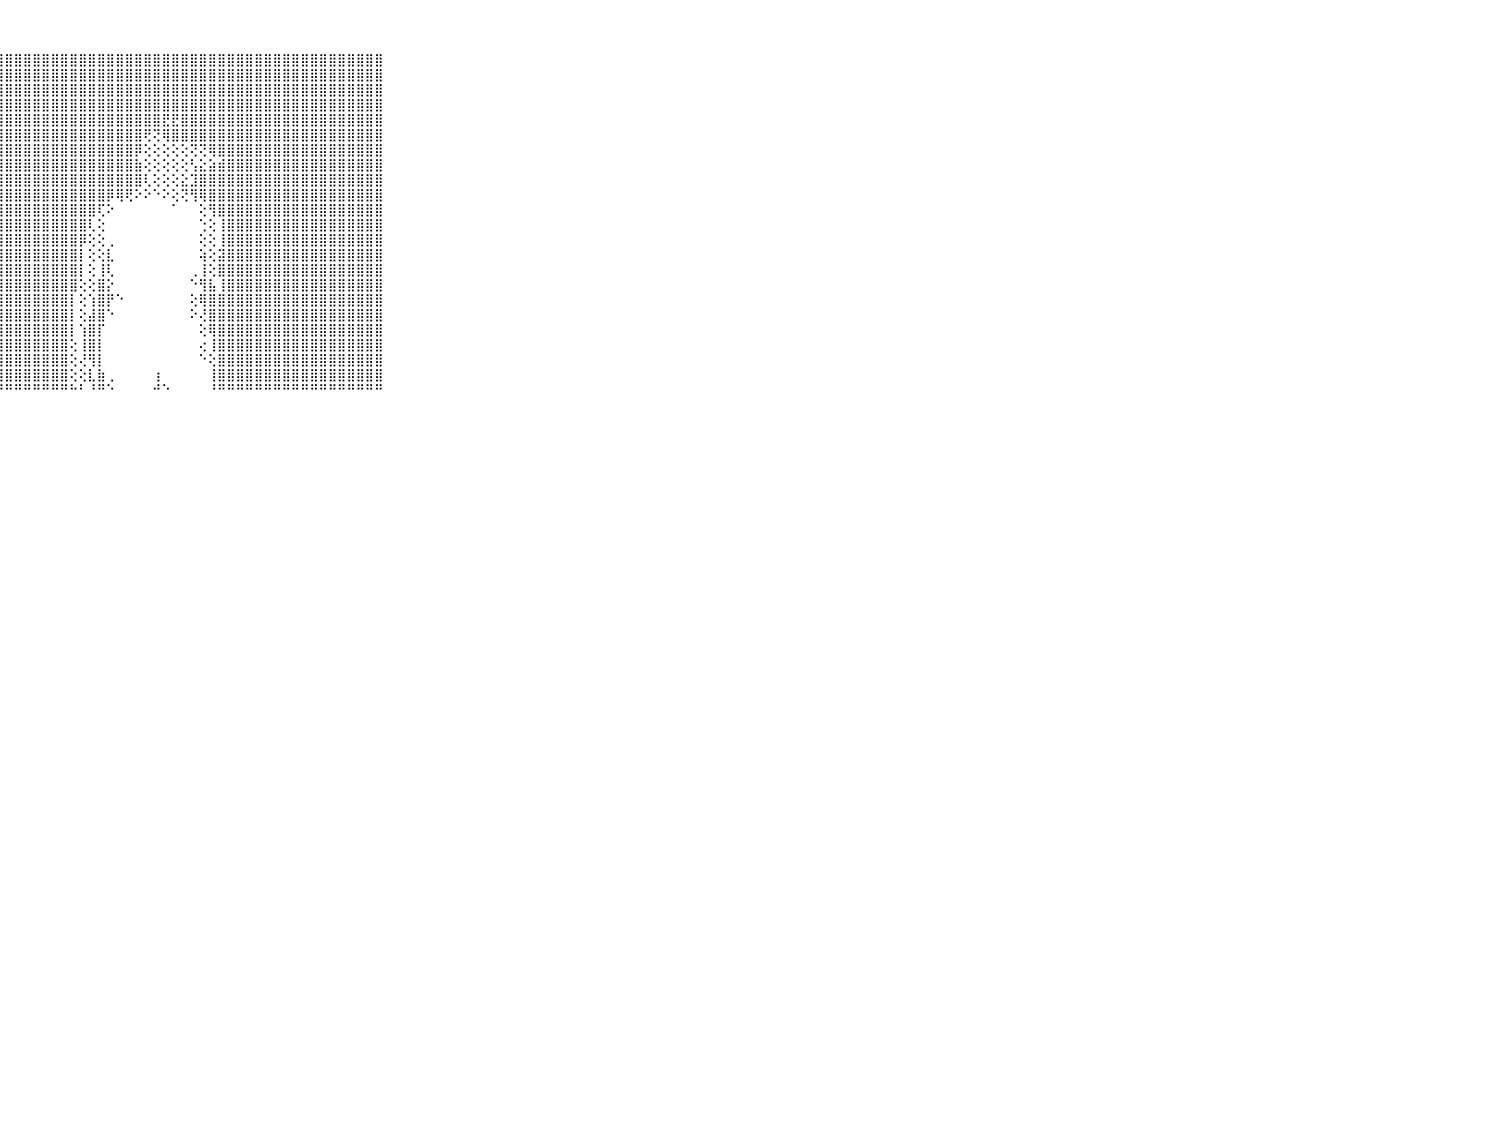

⠀⠀⠀⠀⠀⠀⠀⠀⠀⠀⠀⣿⣿⣿⣿⣿⣿⣿⣿⣿⣿⣿⣿⣿⣿⣿⣿⣿⣿⣿⣿⣿⣿⣿⣿⣿⣿⣿⣿⣿⣿⣿⣿⣿⣿⣿⣿⣿⣿⣿⣿⣿⣿⣿⣿⣿⣿⣿⣿⣿⣿⣿⣿⣿⣿⣿⣿⣿⣿⠀⠀⠀⠀⠀⠀⠀⠀⠀⠀⠀⠀
⠀⠀⠀⠀⠀⠀⠀⠀⠀⠀⠀⣿⣿⣿⣿⣿⣿⣿⣿⣿⣿⣿⣿⣿⣿⣿⣿⣿⣿⣿⣿⣿⣿⣿⣿⣿⣿⣿⣿⣿⣿⣿⣿⣿⣿⣿⣿⣿⣿⣿⣿⣿⣿⣿⣿⣿⣿⣿⣿⣿⣿⣿⣿⣿⣿⣿⣿⣿⣿⠀⠀⠀⠀⠀⠀⠀⠀⠀⠀⠀⠀
⠀⠀⠀⠀⠀⠀⠀⠀⠀⠀⠀⣿⣿⣿⣿⣿⣿⣿⣿⣿⣿⣿⣿⣿⣿⣿⣿⣿⣿⣿⣿⣿⣿⣿⣿⣿⣿⣿⣿⣿⣿⣿⣿⣿⣿⣿⣿⣿⣿⣿⣿⣿⣿⣿⣿⣿⣿⣿⣿⣿⣿⣿⣿⣿⣿⣿⣿⣿⣿⠀⠀⠀⠀⠀⠀⠀⠀⠀⠀⠀⠀
⠀⠀⠀⠀⠀⠀⠀⠀⠀⠀⠀⣿⣿⣿⣿⣿⣿⣿⣿⣿⣿⣿⣿⣿⣿⣿⣿⣿⣿⣿⣿⣿⣿⣿⣿⣿⣿⣿⣿⣿⣿⣿⣿⣿⣿⣿⣿⣿⣿⣿⣿⣿⣿⣿⣿⣿⣿⣿⣿⣿⣿⣿⣿⣿⣿⣿⣿⣿⣿⠀⠀⠀⠀⠀⠀⠀⠀⠀⠀⠀⠀
⠀⠀⠀⠀⠀⠀⠀⠀⠀⠀⠀⣿⣿⣿⣿⣿⣿⣿⣿⣿⣿⣿⣿⣿⣿⣿⣿⣿⣿⣿⣿⣿⣿⣿⣿⣿⣿⣿⣿⣿⣿⣿⣿⣿⣿⣟⣟⣿⣿⣿⣿⣿⣿⣿⣿⣿⣿⣿⣿⣿⣿⣿⣿⣿⣿⣿⣿⣿⣿⠀⠀⠀⠀⠀⠀⠀⠀⠀⠀⠀⠀
⠀⠀⠀⠀⠀⠀⠀⠀⠀⠀⠀⣿⣿⣿⣿⣿⣿⣿⣿⣿⣿⣿⣿⣿⣿⣿⣿⣿⣿⣿⣿⣿⣿⣿⣿⣿⣿⣿⣿⣿⣿⣿⣿⢟⢝⢿⣿⣿⣿⣿⣿⣿⣿⣿⣿⣿⣿⣿⣿⣿⣿⣿⣿⣿⣿⣿⣿⣿⣿⠀⠀⠀⠀⠀⠀⠀⠀⠀⠀⠀⠀
⠀⠀⠀⠀⠀⠀⠀⠀⠀⠀⠀⣿⣿⣿⣿⣿⣿⣿⣿⣿⣿⣿⣿⣿⣿⣿⣿⣿⣿⣿⣿⣿⣿⣿⣿⣿⣿⣿⣿⣿⣿⣿⡿⢕⢕⢕⢕⢕⢝⢝⢿⣿⣿⣿⣿⣿⣿⣿⣿⣿⣿⣿⣿⣿⣿⣿⣿⣿⣿⠀⠀⠀⠀⠀⠀⠀⠀⠀⠀⠀⠀
⠀⠀⠀⠀⠀⠀⠀⠀⠀⠀⠀⣿⣿⣿⣿⣿⣿⣿⣿⣿⣿⣿⣿⣿⣿⣿⣿⣿⣿⣿⣿⣿⣿⣿⣿⣿⣿⣿⣿⣿⣿⣿⣷⢕⢕⢕⢕⢕⢣⣕⣵⣾⣿⣿⣿⣿⣿⣿⣿⣿⣿⣿⣿⣿⣿⣿⣿⣿⣿⠀⠀⠀⠀⠀⠀⠀⠀⠀⠀⠀⠀
⠀⠀⠀⠀⠀⠀⠀⠀⠀⠀⠀⣿⣿⣿⣿⣿⣿⣿⣿⣿⣿⣿⣿⣿⣿⣿⣿⣿⣿⣿⣿⣿⣿⣿⣿⣿⣿⣿⣿⣿⣿⣿⣿⢇⢕⢕⢕⣕⣹⣿⣿⣿⣿⣿⣿⣿⣿⣿⣿⣿⣿⣿⣿⣿⣿⣿⣿⣿⣿⠀⠀⠀⠀⠀⠀⠀⠀⠀⠀⠀⠀
⠀⠀⠀⠀⠀⠀⠀⠀⠀⠀⠀⣿⣿⣿⣿⣿⣿⣿⣿⣿⣿⣿⣿⣿⣿⣿⣿⣿⣿⣿⣿⣿⣿⣿⣿⣿⣿⣿⣿⡿⢿⢟⠕⠕⠑⠕⢕⢝⢻⢿⣿⣿⣿⣿⣿⣿⣿⣿⣿⣿⣿⣿⣿⣿⣿⣿⣿⣿⣿⠀⠀⠀⠀⠀⠀⠀⠀⠀⠀⠀⠀
⠀⠀⠀⠀⠀⠀⠀⠀⠀⠀⠀⣿⣿⣿⣿⣿⣿⣿⣿⣿⣿⣿⣿⣿⣿⣿⣿⣿⣿⣿⣿⣿⣿⣿⣿⣿⣿⣿⢏⠕⠀⠀⠀⠀⠀⠀⠁⠀⠀⢕⢻⣿⣿⣿⣿⣿⣿⣿⣿⣿⣿⣿⣿⣿⣿⣿⣿⣿⣿⠀⠀⠀⠀⠀⠀⠀⠀⠀⠀⠀⠀
⠀⠀⠀⠀⠀⠀⠀⠀⠀⠀⠀⣿⣿⣿⣿⣿⣿⣿⣿⣿⣿⣿⣿⣿⣿⣿⣿⣿⣿⣿⣿⣿⣿⣿⣿⣿⣿⢇⢕⠀⠀⠀⠀⠀⠀⠀⠀⠀⠀⢑⢕⢸⣿⣿⣿⣿⣿⣿⣿⣿⣿⣿⣿⣿⣿⣿⣿⣿⣿⠀⠀⠀⠀⠀⠀⠀⠀⠀⠀⠀⠀
⠀⠀⠀⠀⠀⠀⠀⠀⠀⠀⠀⣿⣿⣿⣿⣿⣿⣿⣿⣿⣿⣿⣿⣿⣿⣿⣿⣿⣿⣿⣿⣿⣿⣿⣿⣿⡿⢕⢕⢀⠀⠀⠀⠀⠀⠀⠀⠀⠀⢕⢕⢸⣿⣿⣿⣿⣿⣿⣿⣿⣿⣿⣿⣿⣿⣿⣿⣿⣿⠀⠀⠀⠀⠀⠀⠀⠀⠀⠀⠀⠀
⠀⠀⠀⠀⠀⠀⠀⠀⠀⠀⠀⣿⣿⣿⣿⣿⣿⣿⣿⣿⣿⣿⣿⣿⣿⣿⣿⣿⣿⣿⣿⣿⣿⣿⣿⣿⡇⢕⢕⣇⠀⠀⠀⠀⠀⠀⠀⠀⠀⢵⢕⣽⣿⣿⣿⣿⣿⣿⣿⣿⣿⣿⣿⣿⣿⣿⣿⣿⣿⠀⠀⠀⠀⠀⠀⠀⠀⠀⠀⠀⠀
⠀⠀⠀⠀⠀⠀⠀⠀⠀⠀⠀⣿⣿⣿⣿⣿⣿⣿⣿⣿⣿⣿⣿⣿⣿⣿⣿⣿⣿⣿⣿⣿⣿⣿⣿⣿⡇⢕⢸⢇⠀⠀⠀⠀⠀⠀⠀⠀⢀⢸⢕⣿⣿⣿⣿⣿⣿⣿⣿⣿⣿⣿⣿⣿⣿⣿⣿⣿⣿⠀⠀⠀⠀⠀⠀⠀⠀⠀⠀⠀⠀
⠀⠀⠀⠀⠀⠀⠀⠀⠀⠀⠀⣿⣿⣿⣿⣿⣿⣿⣿⣿⣿⣿⣿⣿⣿⣿⣿⣿⣿⣿⣿⣿⣿⣿⣿⣿⢕⢕⣿⡕⠀⠀⠀⠀⠀⠀⠀⠀⠑⢻⣧⢸⣿⣿⣿⣿⣿⣿⣿⣿⣿⣿⣿⣿⣿⣿⣿⣿⣿⠀⠀⠀⠀⠀⠀⠀⠀⠀⠀⠀⠀
⠀⠀⠀⠀⠀⠀⠀⠀⠀⠀⠀⣿⣿⣿⣿⣿⣿⣿⣿⣿⣿⣿⣿⣿⣿⣿⣿⣿⣿⣿⣿⣿⣿⣿⣿⡇⢕⢱⣿⡟⠑⠀⠀⠀⠀⠀⠀⠀⢕⢿⣿⣿⣿⣿⣿⣿⣿⣿⣿⣿⣿⣿⣿⣿⣿⣿⣿⣿⣿⠀⠀⠀⠀⠀⠀⠀⠀⠀⠀⠀⠀
⠀⠀⠀⠀⠀⠀⠀⠀⠀⠀⠀⣿⣿⣿⣿⣿⣿⣿⣿⣿⣿⣿⣿⣿⣿⣿⣿⣿⣿⣿⣿⣿⣿⣿⣿⡇⢕⣼⣿⠑⠀⠀⠀⠀⠀⠀⠀⠀⠕⢜⣿⣿⣿⣿⣿⣿⣿⣿⣿⣿⣿⣿⣿⣿⣿⣿⣿⣿⣿⠀⠀⠀⠀⠀⠀⠀⠀⠀⠀⠀⠀
⠀⠀⠀⠀⠀⠀⠀⠀⠀⠀⠀⣿⣿⣿⣿⣿⣿⣿⣿⣿⣿⣿⣿⣿⣿⣿⣿⣿⣿⣿⣿⣿⣿⣿⣿⡇⢱⣿⡏⠀⠀⠀⠀⠀⠀⠀⠀⠀⠀⢕⢿⣿⣿⣿⣿⣿⣿⣿⣿⣿⣿⣿⣿⣿⣿⣿⣿⣿⣿⠀⠀⠀⠀⠀⠀⠀⠀⠀⠀⠀⠀
⠀⠀⠀⠀⠀⠀⠀⠀⠀⠀⠀⣿⣿⣿⣿⣿⣿⣿⣿⣿⣿⣿⣿⣿⣿⣿⣿⣿⣿⣿⣿⣿⣿⣿⣿⢕⢸⣿⡇⠀⠀⠀⠀⠀⠀⠀⠀⠀⠀⢔⢸⣿⣿⣿⣿⣿⣿⣿⣿⣿⣿⣿⣿⣿⣿⣿⣿⣿⣿⠀⠀⠀⠀⠀⠀⠀⠀⠀⠀⠀⠀
⠀⠀⠀⠀⠀⠀⠀⠀⠀⠀⠀⣿⣿⣿⣿⣿⣿⣿⣿⣿⣿⣿⣿⣿⣿⣿⣿⣿⣿⣿⣿⣿⣿⣿⣿⢕⢜⢻⡇⠀⠀⠀⠀⠀⠀⠀⠀⠀⠀⠑⢕⣿⣿⣿⣿⣿⣿⣿⣿⣿⣿⣿⣿⣿⣿⣿⣿⣿⣿⠀⠀⠀⠀⠀⠀⠀⠀⠀⠀⠀⠀
⠀⠀⠀⠀⠀⠀⠀⠀⠀⠀⠀⣿⣿⣿⣿⣿⣿⣿⣿⣿⣿⣿⣿⣿⣿⣿⣿⣿⣿⣿⣿⣿⣿⣿⣿⢕⢕⣇⣷⢀⠀⠀⠀⠀⢰⠀⠀⠀⠀⠀⢸⣿⣿⣿⣿⣿⣿⣿⣿⣿⣿⣿⣿⣿⣿⣿⣿⣿⣿⠀⠀⠀⠀⠀⠀⠀⠀⠀⠀⠀⠀
⠀⠀⠀⠀⠀⠀⠀⠀⠀⠀⠀⠛⠛⠛⠛⠛⠛⠛⠛⠛⠛⠛⠛⠛⠛⠛⠛⠛⠛⠛⠛⠛⠛⠛⠛⠓⠃⠘⠛⠑⠀⠀⠀⠀⠚⠑⠀⠀⠀⠀⠘⠛⠛⠛⠛⠛⠛⠛⠛⠛⠛⠛⠛⠛⠛⠛⠛⠛⠛⠀⠀⠀⠀⠀⠀⠀⠀⠀⠀⠀⠀